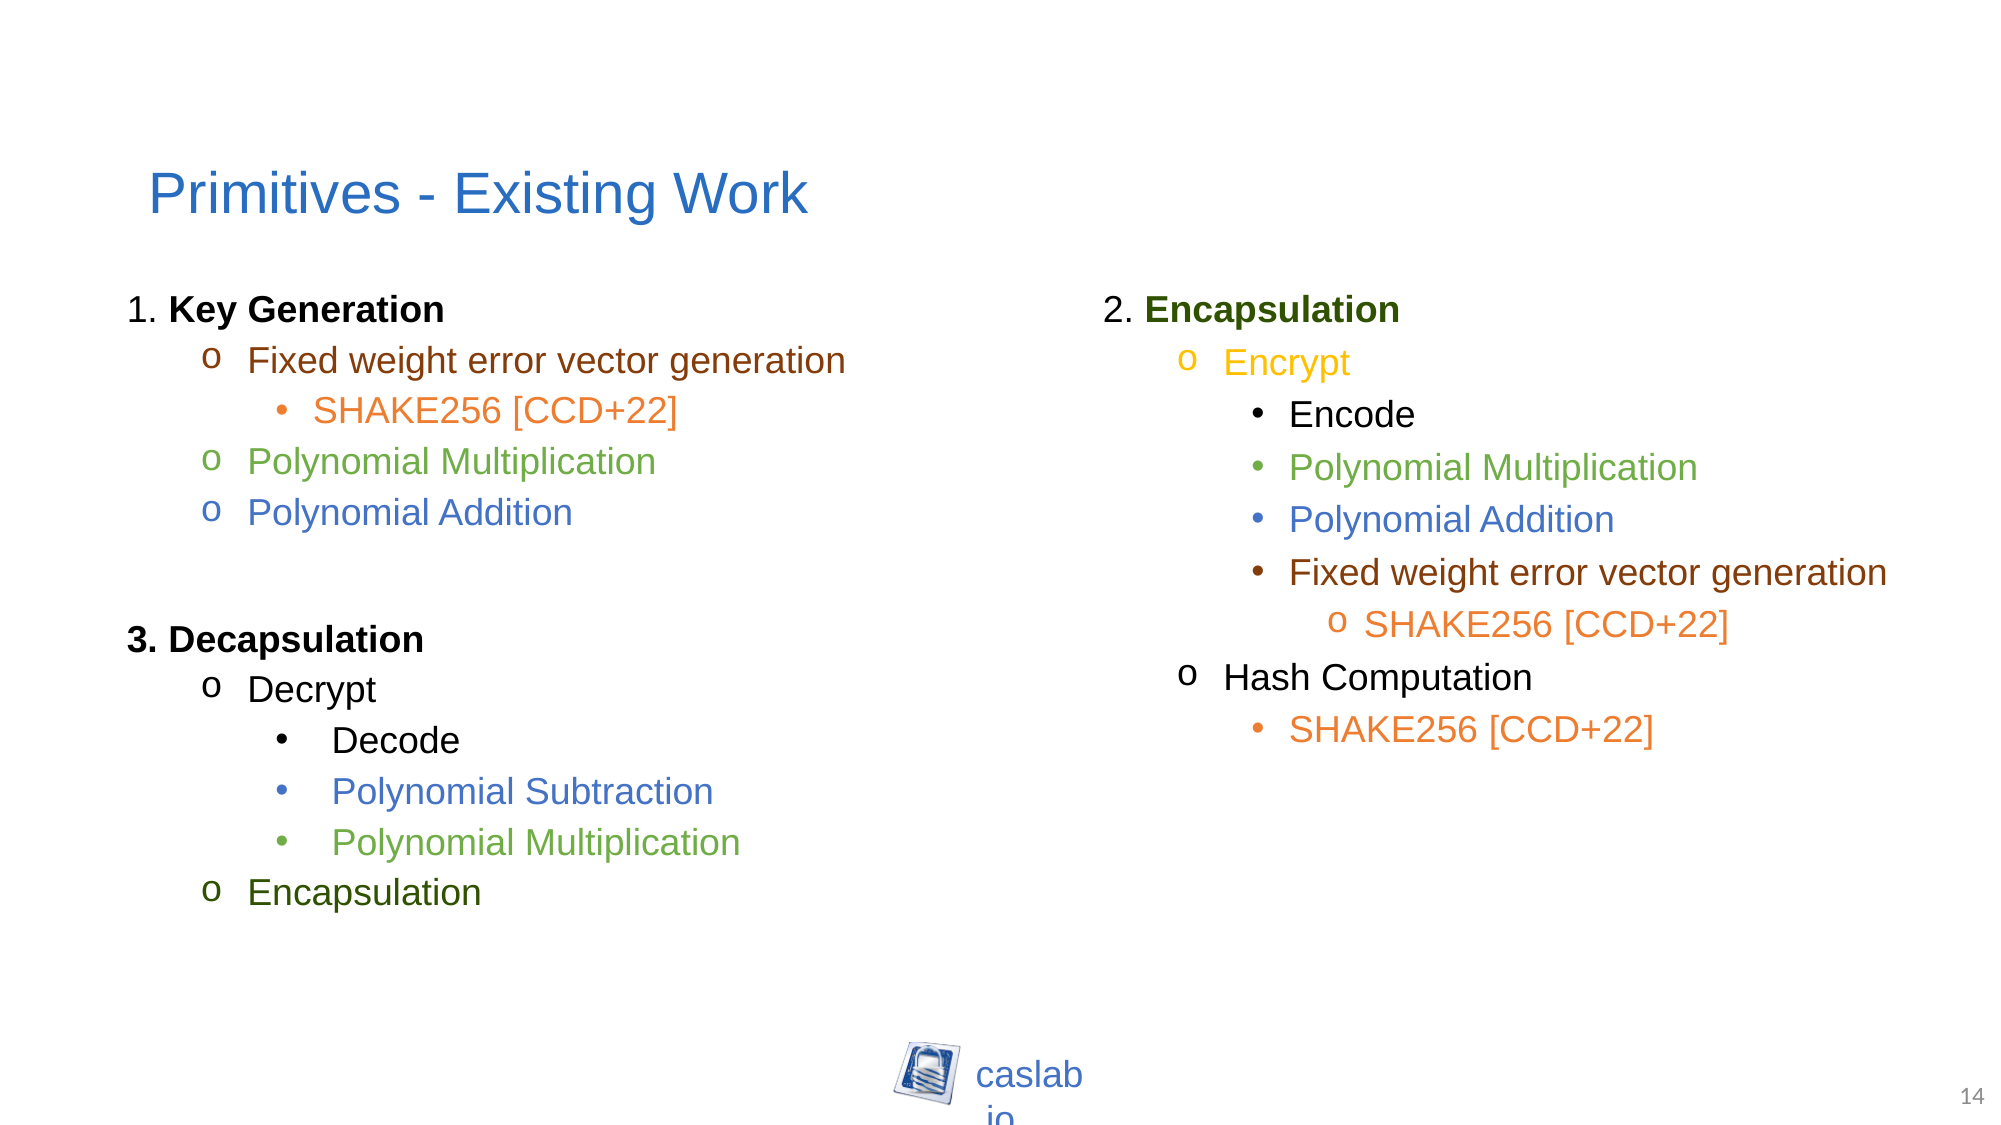

Primitives - Existing Work

1. Key Generation
Fixed weight error vector generation
SHAKE256 [CCD+22]
Polynomial Multiplication
Polynomial Addition

3. Decapsulation
Decrypt
Decode
Polynomial Subtraction
Polynomial Multiplication
Encapsulation

2. Encapsulation
Encrypt
Encode
Polynomial Multiplication
Polynomial Addition
Fixed weight error vector generation
SHAKE256 [CCD+22]
Hash Computation
SHAKE256 [CCD+22]